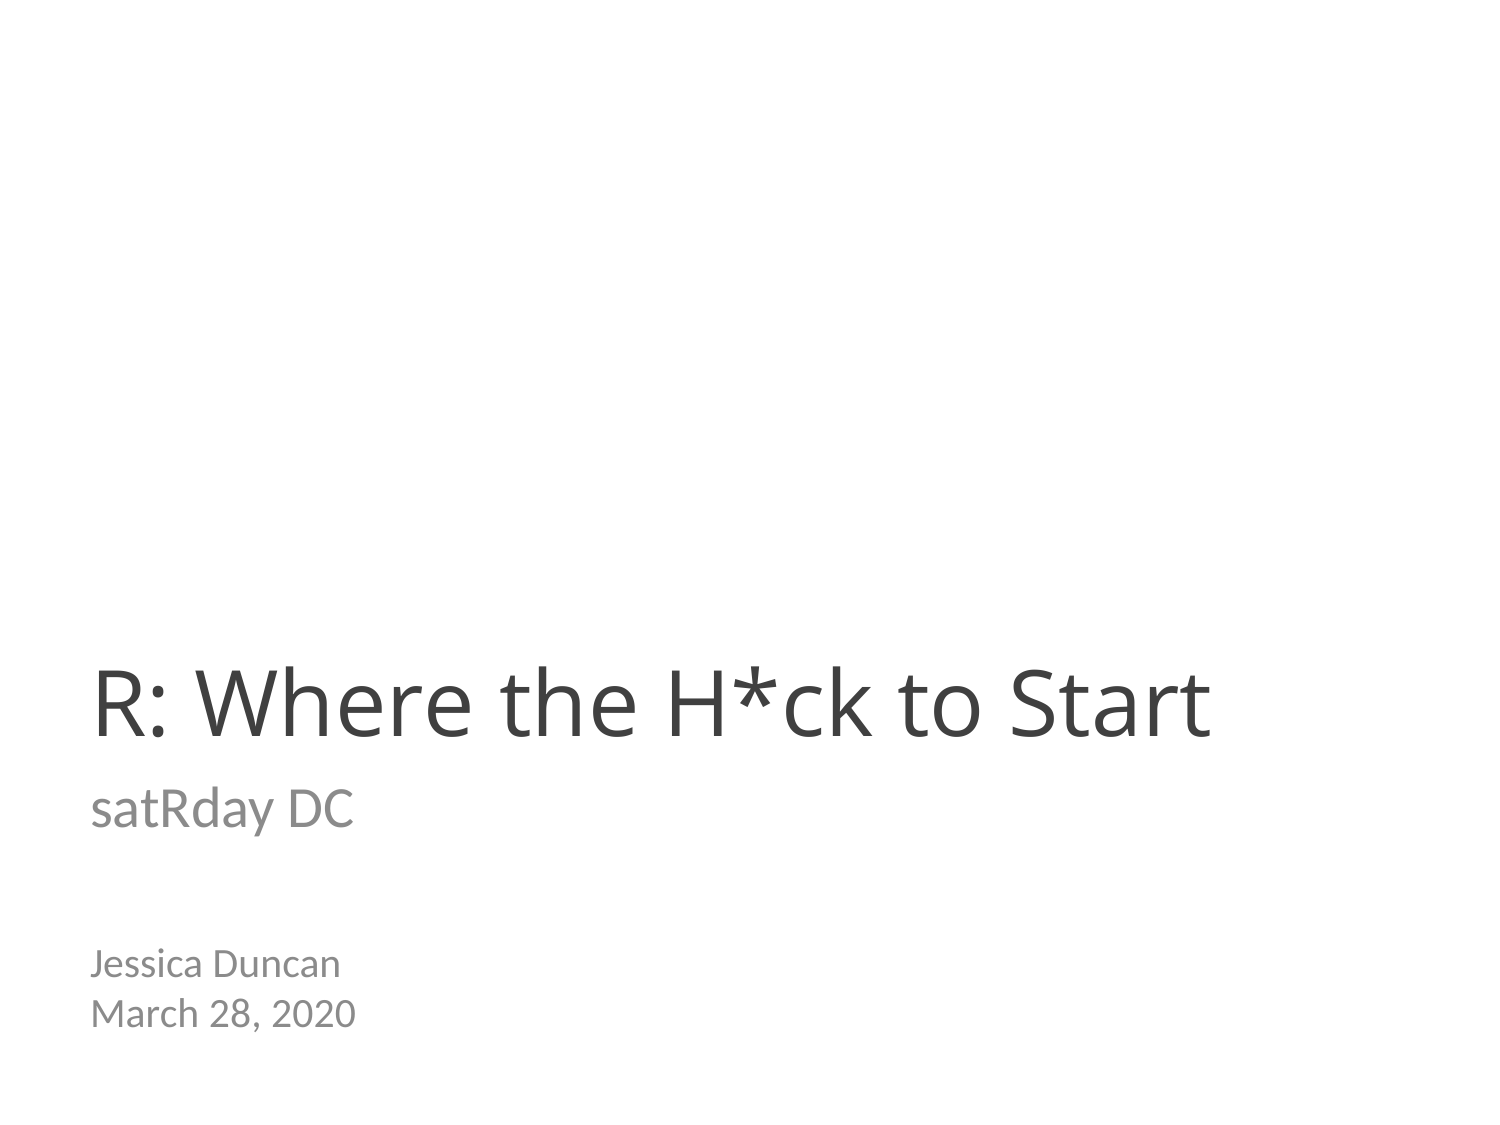

# R: Where the H*ck to Start
satRday DC
Jessica Duncan
March 28, 2020